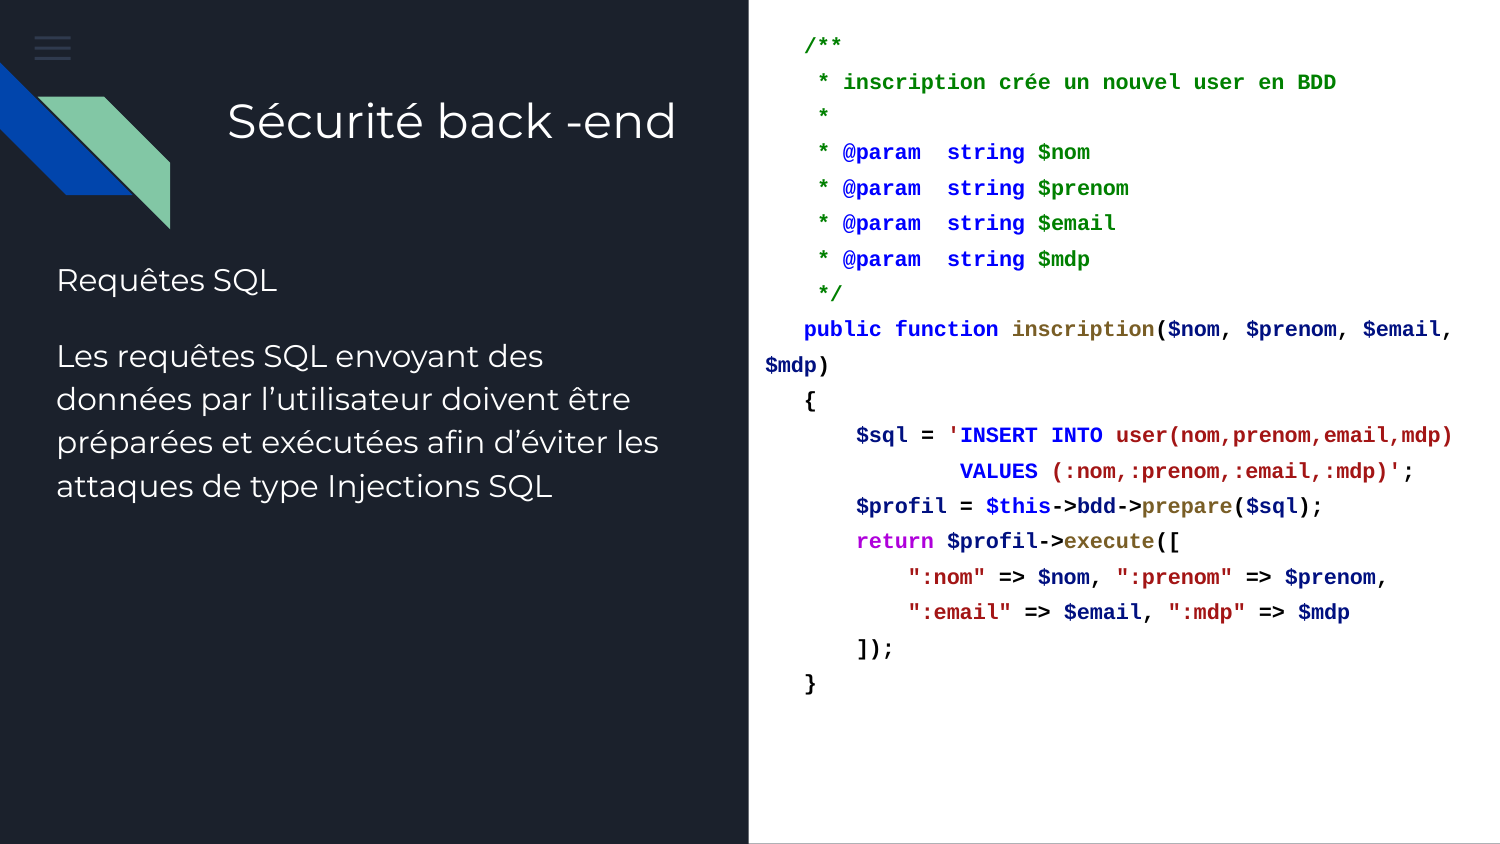

/**
    * inscription crée un nouvel user en BDD
    *
    * @param  string $nom
    * @param  string $prenom
    * @param  string $email
    * @param  string $mdp
    */
   public function inscription($nom, $prenom, $email, $mdp)
   {
       $sql = 'INSERT INTO user(nom,prenom,email,mdp)
               VALUES (:nom,:prenom,:email,:mdp)';
       $profil = $this->bdd->prepare($sql);
       return $profil->execute([
           ":nom" => $nom, ":prenom" => $prenom,
           ":email" => $email, ":mdp" => $mdp
       ]);
   }

Sécurité back -end
# Requêtes SQL
Les requêtes SQL envoyant des données par l’utilisateur doivent être préparées et exécutées afin d’éviter les attaques de type Injections SQL